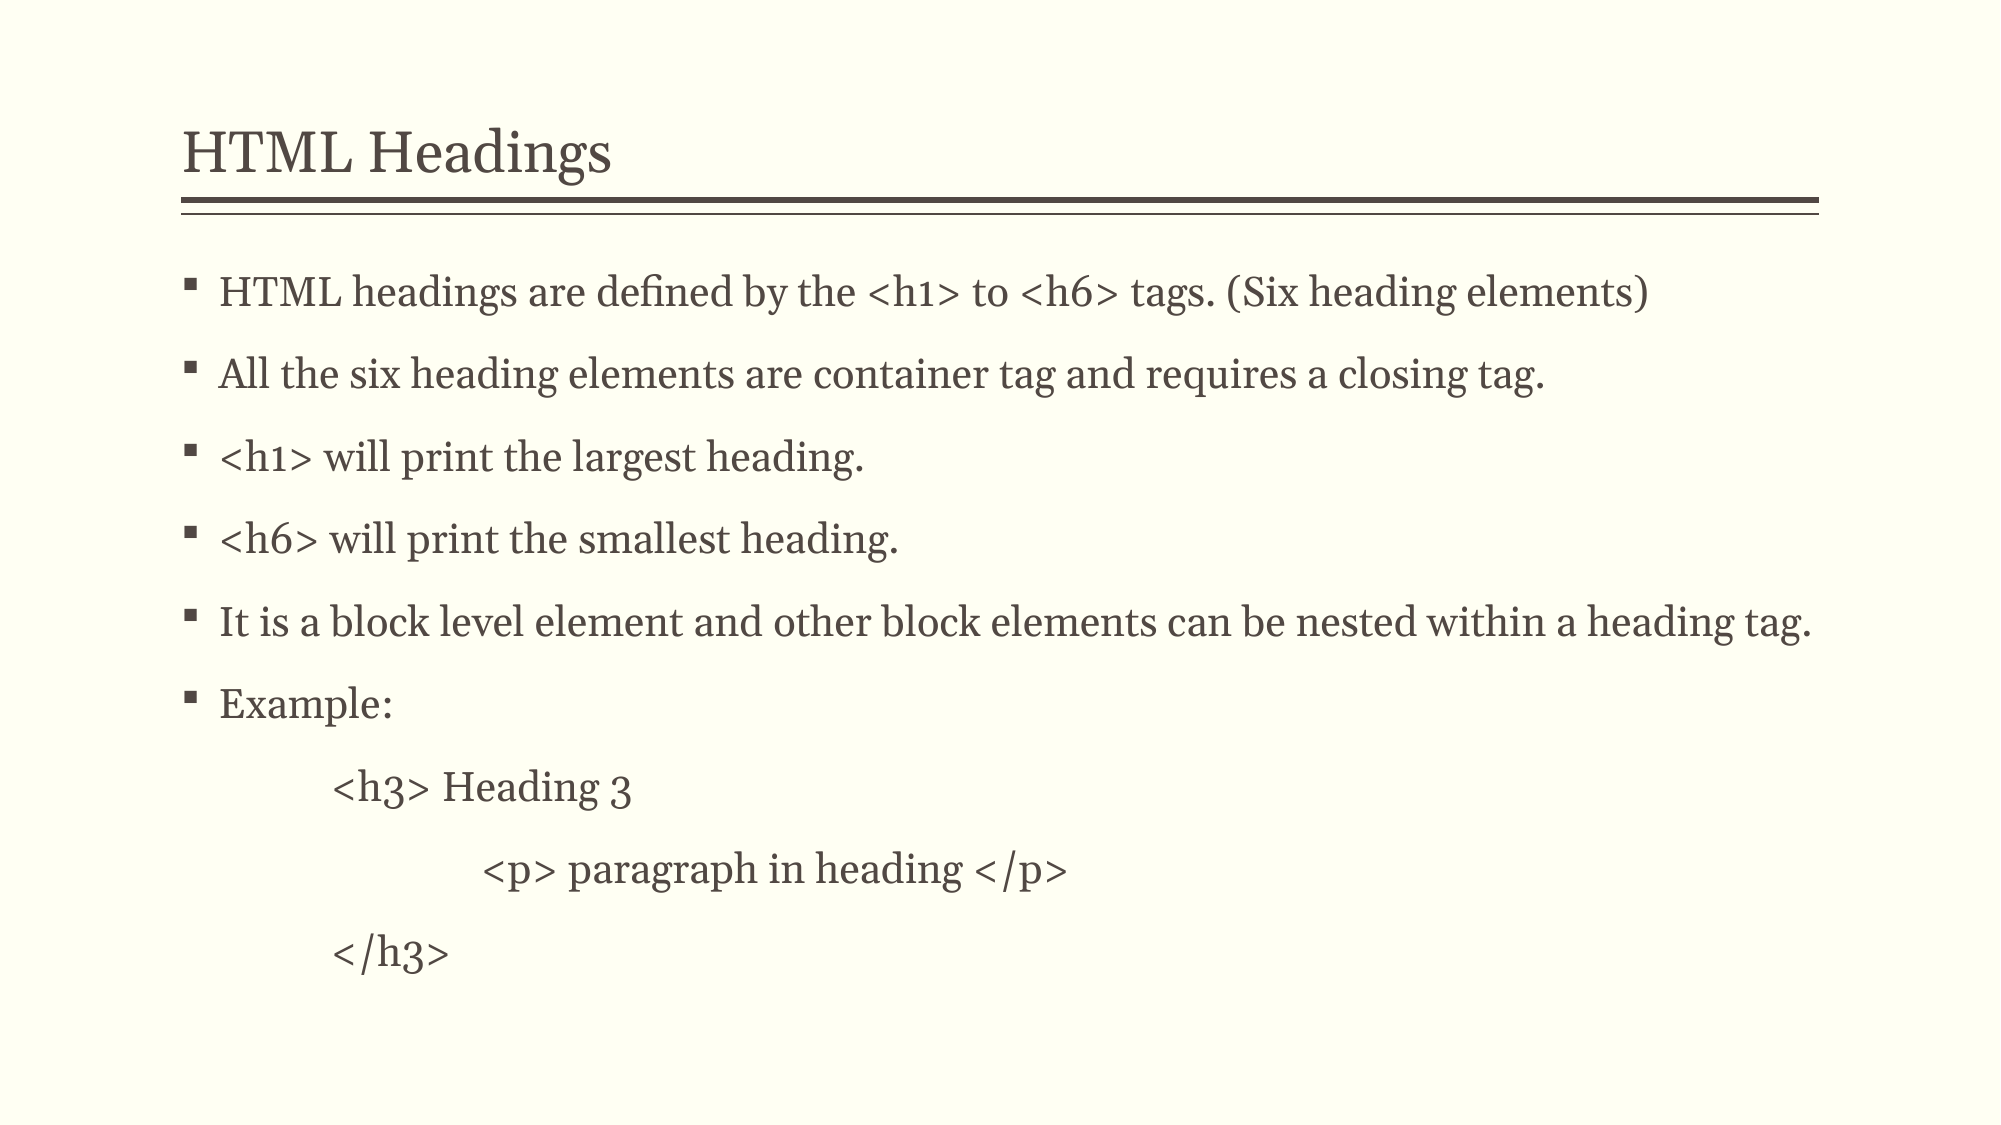

# HTML Headings
HTML headings are defined by the <h1> to <h6> tags. (Six heading elements)
All the six heading elements are container tag and requires a closing tag.
<h1> will print the largest heading.
<h6> will print the smallest heading.
It is a block level element and other block elements can be nested within a heading tag.
Example:
	<h3> Heading 3
		<p> paragraph in heading </p>
	</h3>